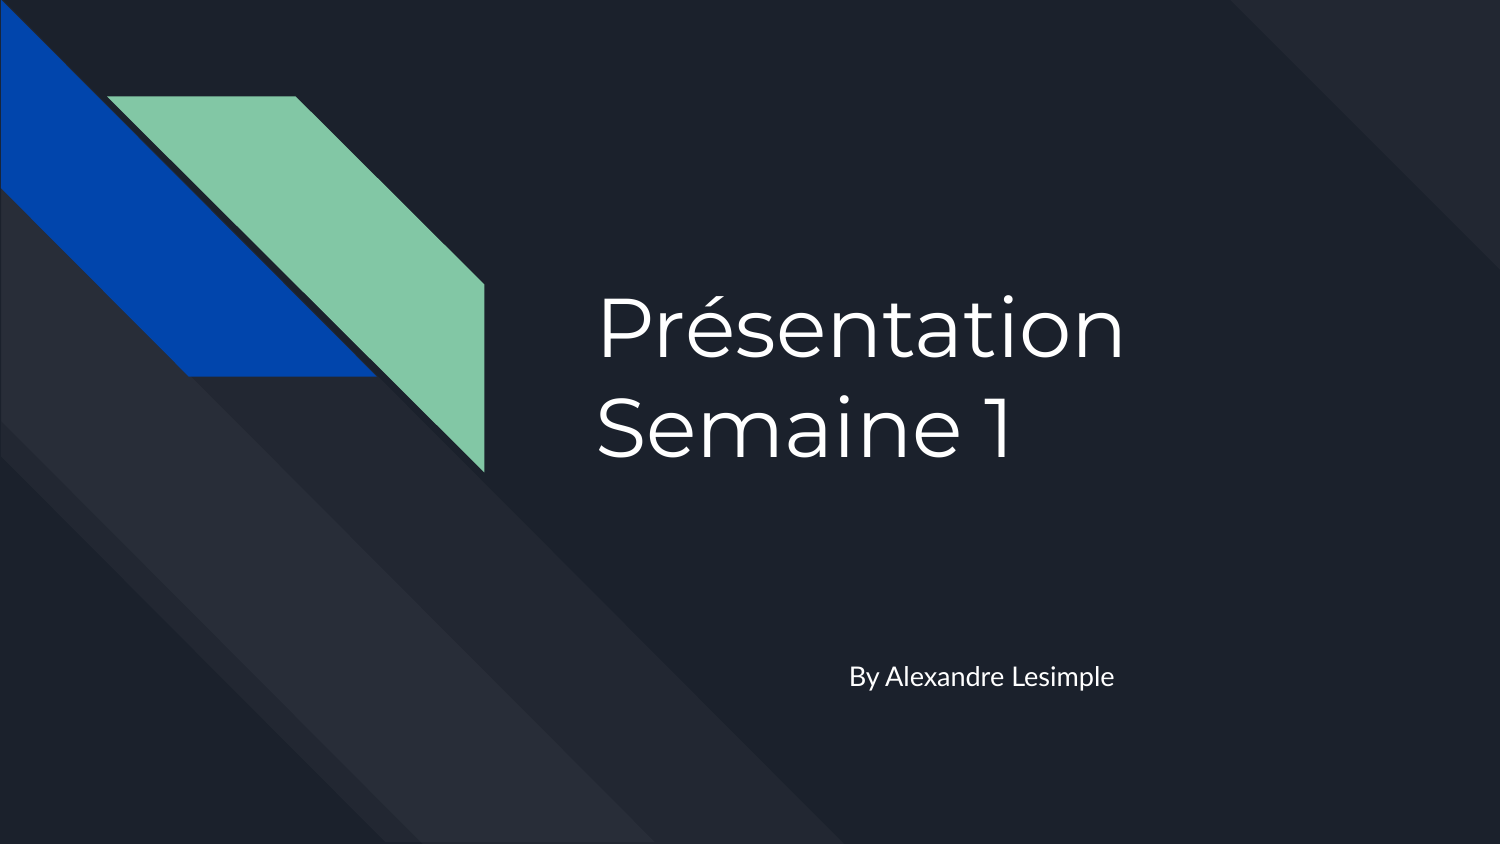

# Présentation
Semaine 1
By Alexandre Lesimple